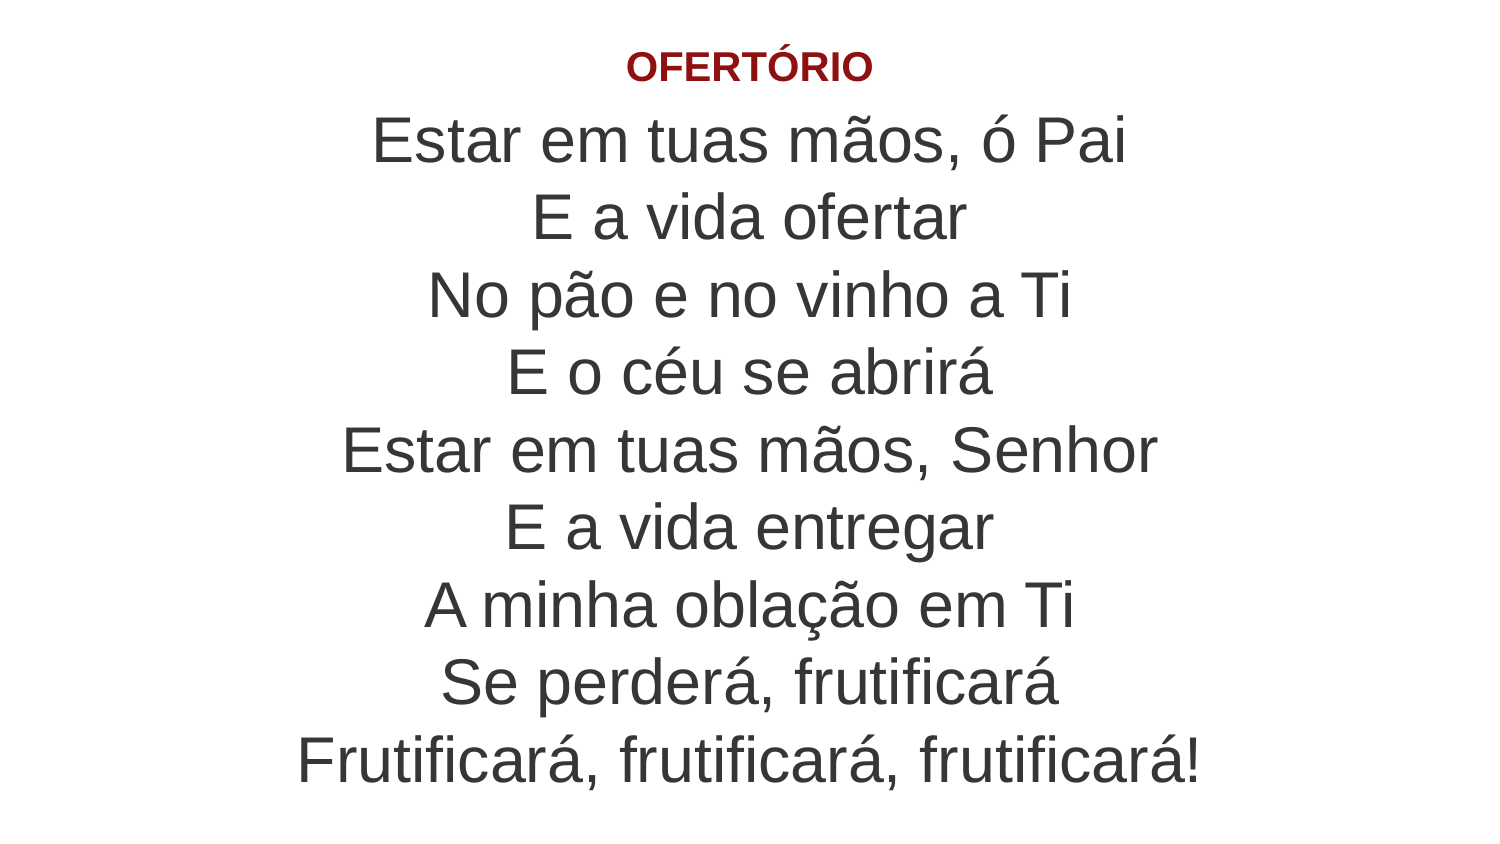

OFERTÓRIO
Estar em tuas mãos, ó Pai
E a vida ofertar
No pão e no vinho a Ti
E o céu se abrirá
Estar em tuas mãos, Senhor
E a vida entregar
A minha oblação em Ti
Se perderá, frutificará
Frutificará, frutificará, frutificará!